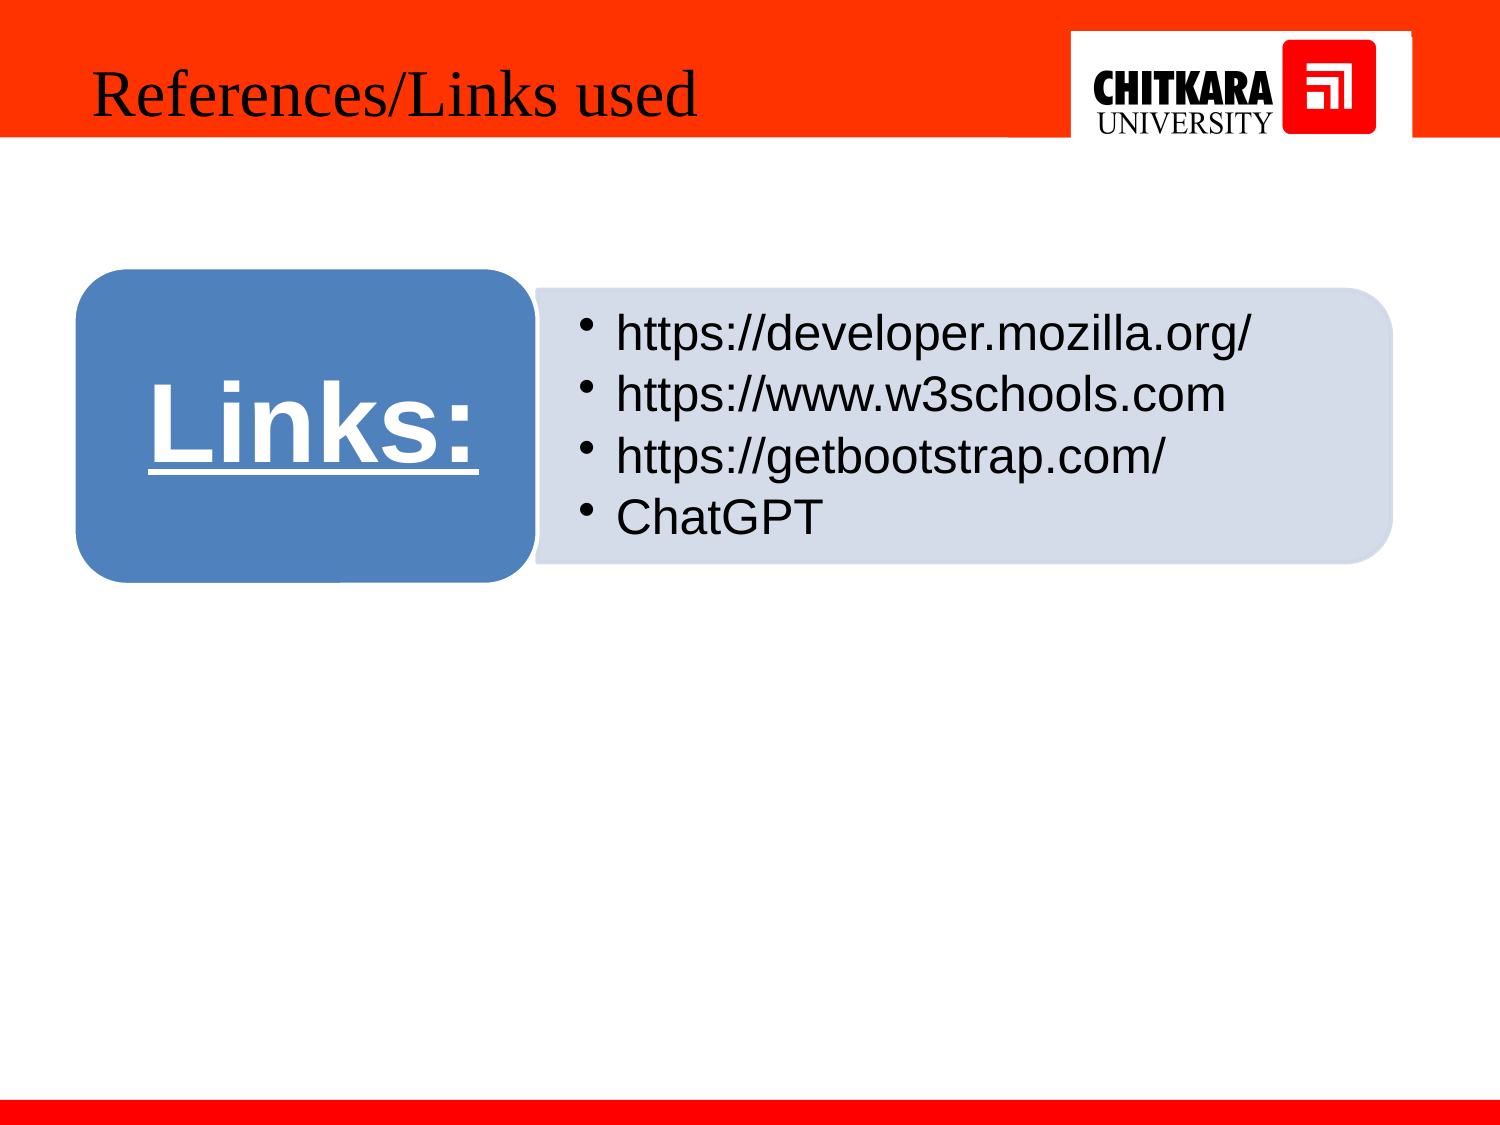

References/Links used
https://developer.mozilla.org/
https://www.w3schools.com
https://getbootstrap.com/
ChatGPT
Links: